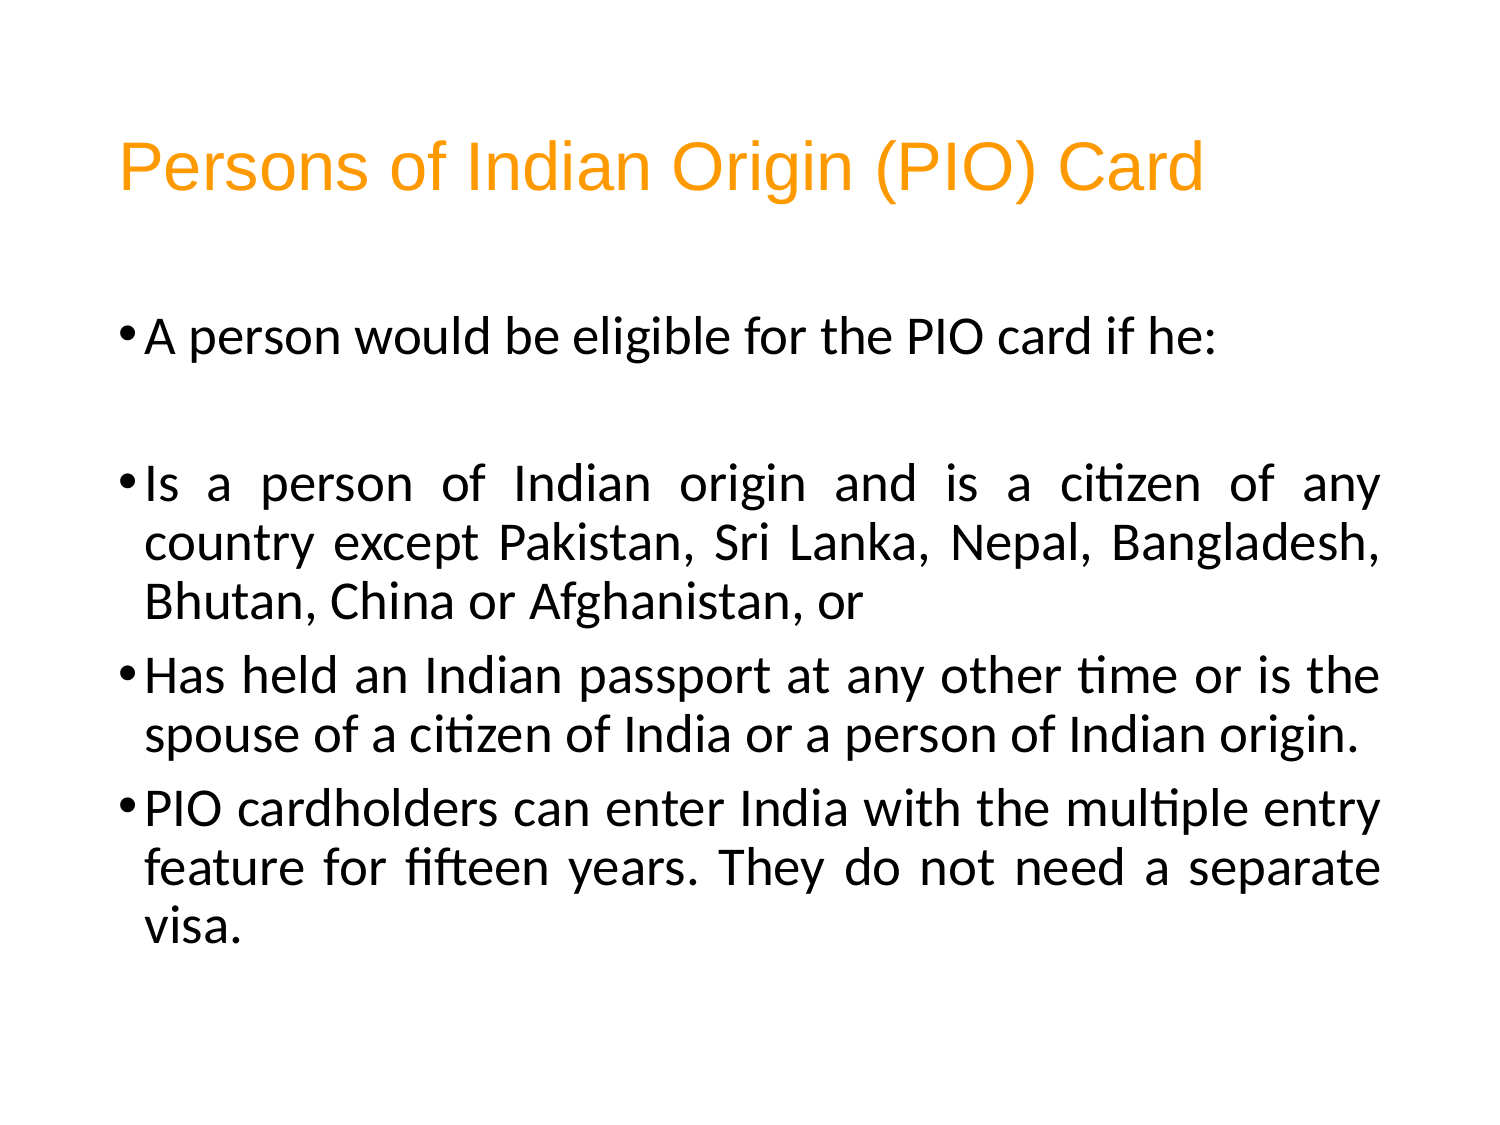

# Persons of Indian Origin (PIO) Card
A person would be eligible for the PIO card if he:

Is a person of Indian origin and is a citizen of any country except Pakistan, Sri Lanka, Nepal, Bangladesh, Bhutan, China or Afghanistan, or
Has held an Indian passport at any other time or is the spouse of a citizen of India or a person of Indian origin.
PIO cardholders can enter India with the multiple entry feature for fifteen years. They do not need a separate visa.